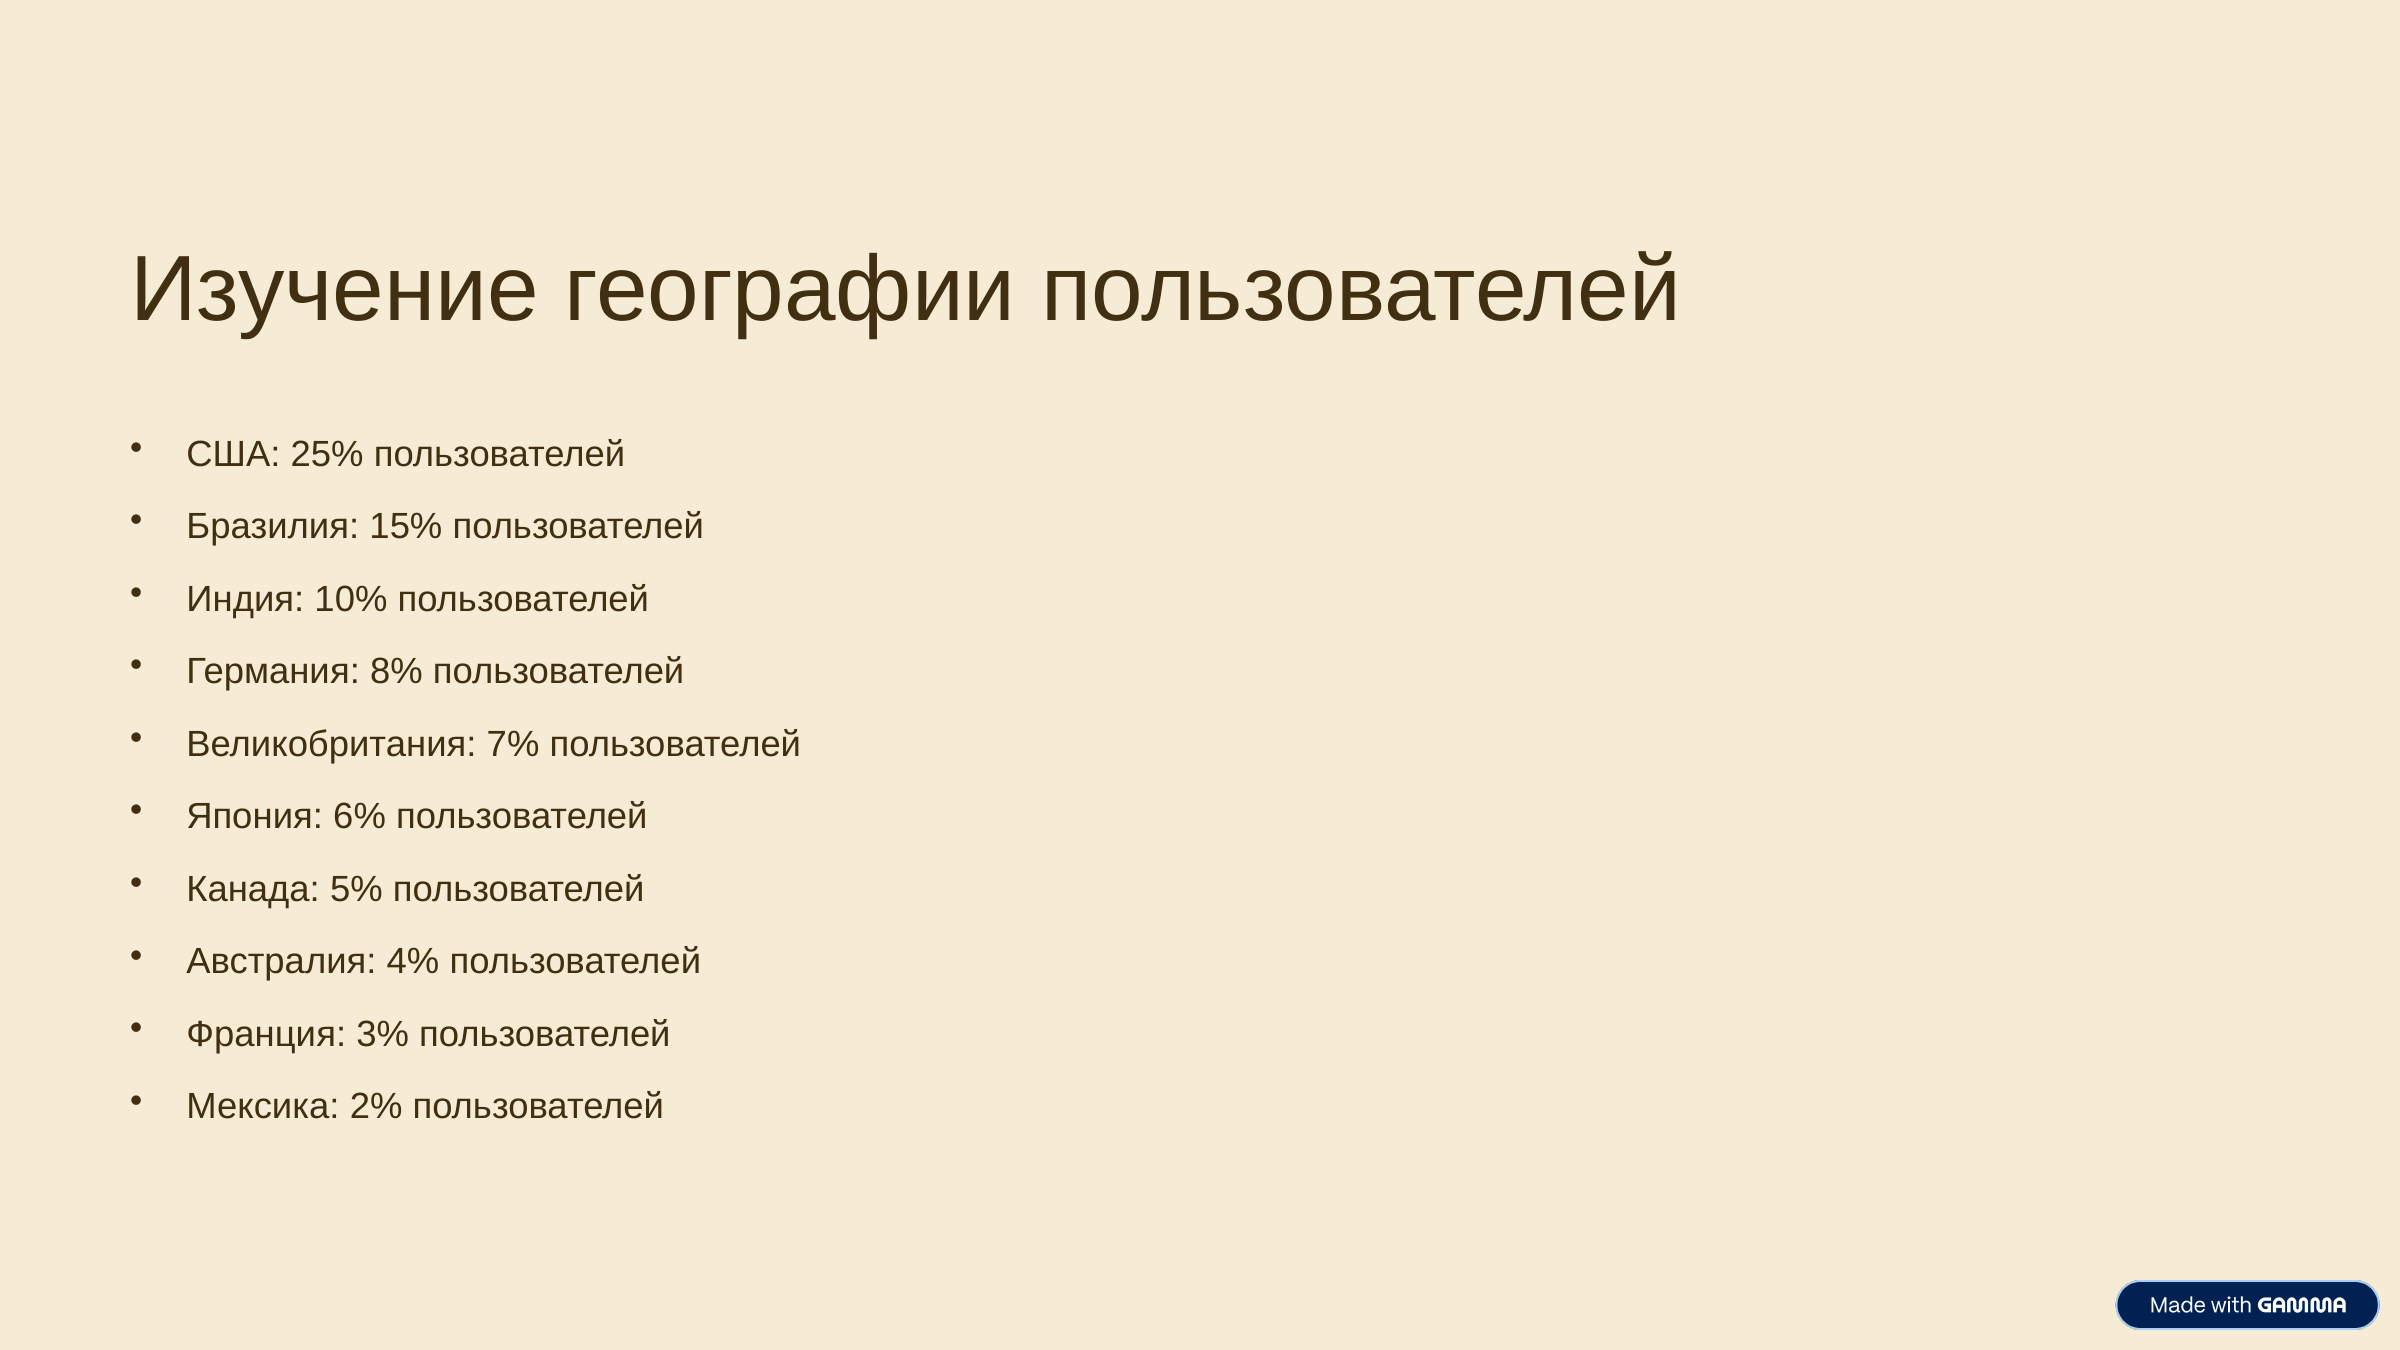

Изучение географии пользователей
США: 25% пользователей
Бразилия: 15% пользователей
Индия: 10% пользователей
Германия: 8% пользователей
Великобритания: 7% пользователей
Япония: 6% пользователей
Канада: 5% пользователей
Австралия: 4% пользователей
Франция: 3% пользователей
Мексика: 2% пользователей